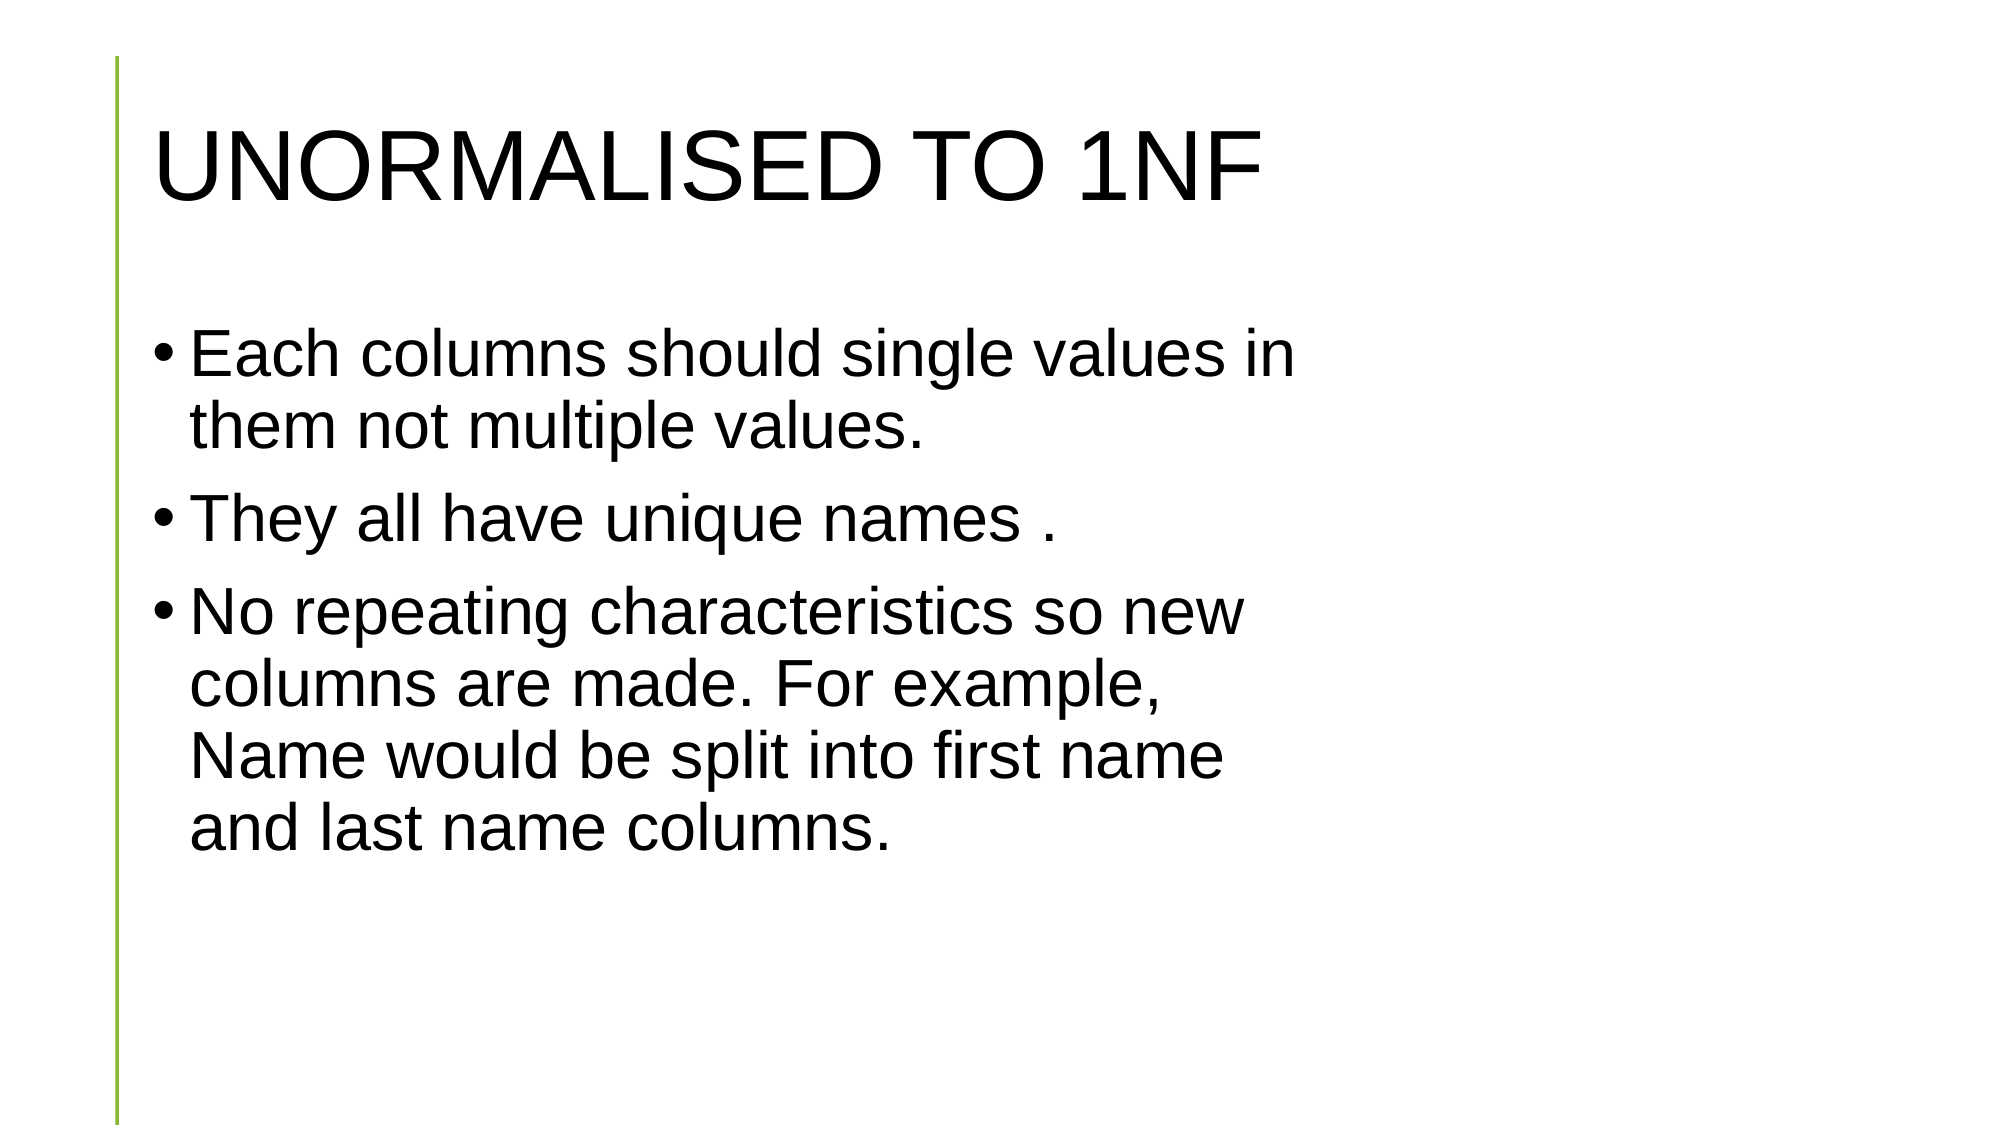

# UNORMALISED TO 1NF
Each columns should single values in them not multiple values.
They all have unique names .
No repeating characteristics so new columns are made. For example, Name would be split into first name and last name columns.